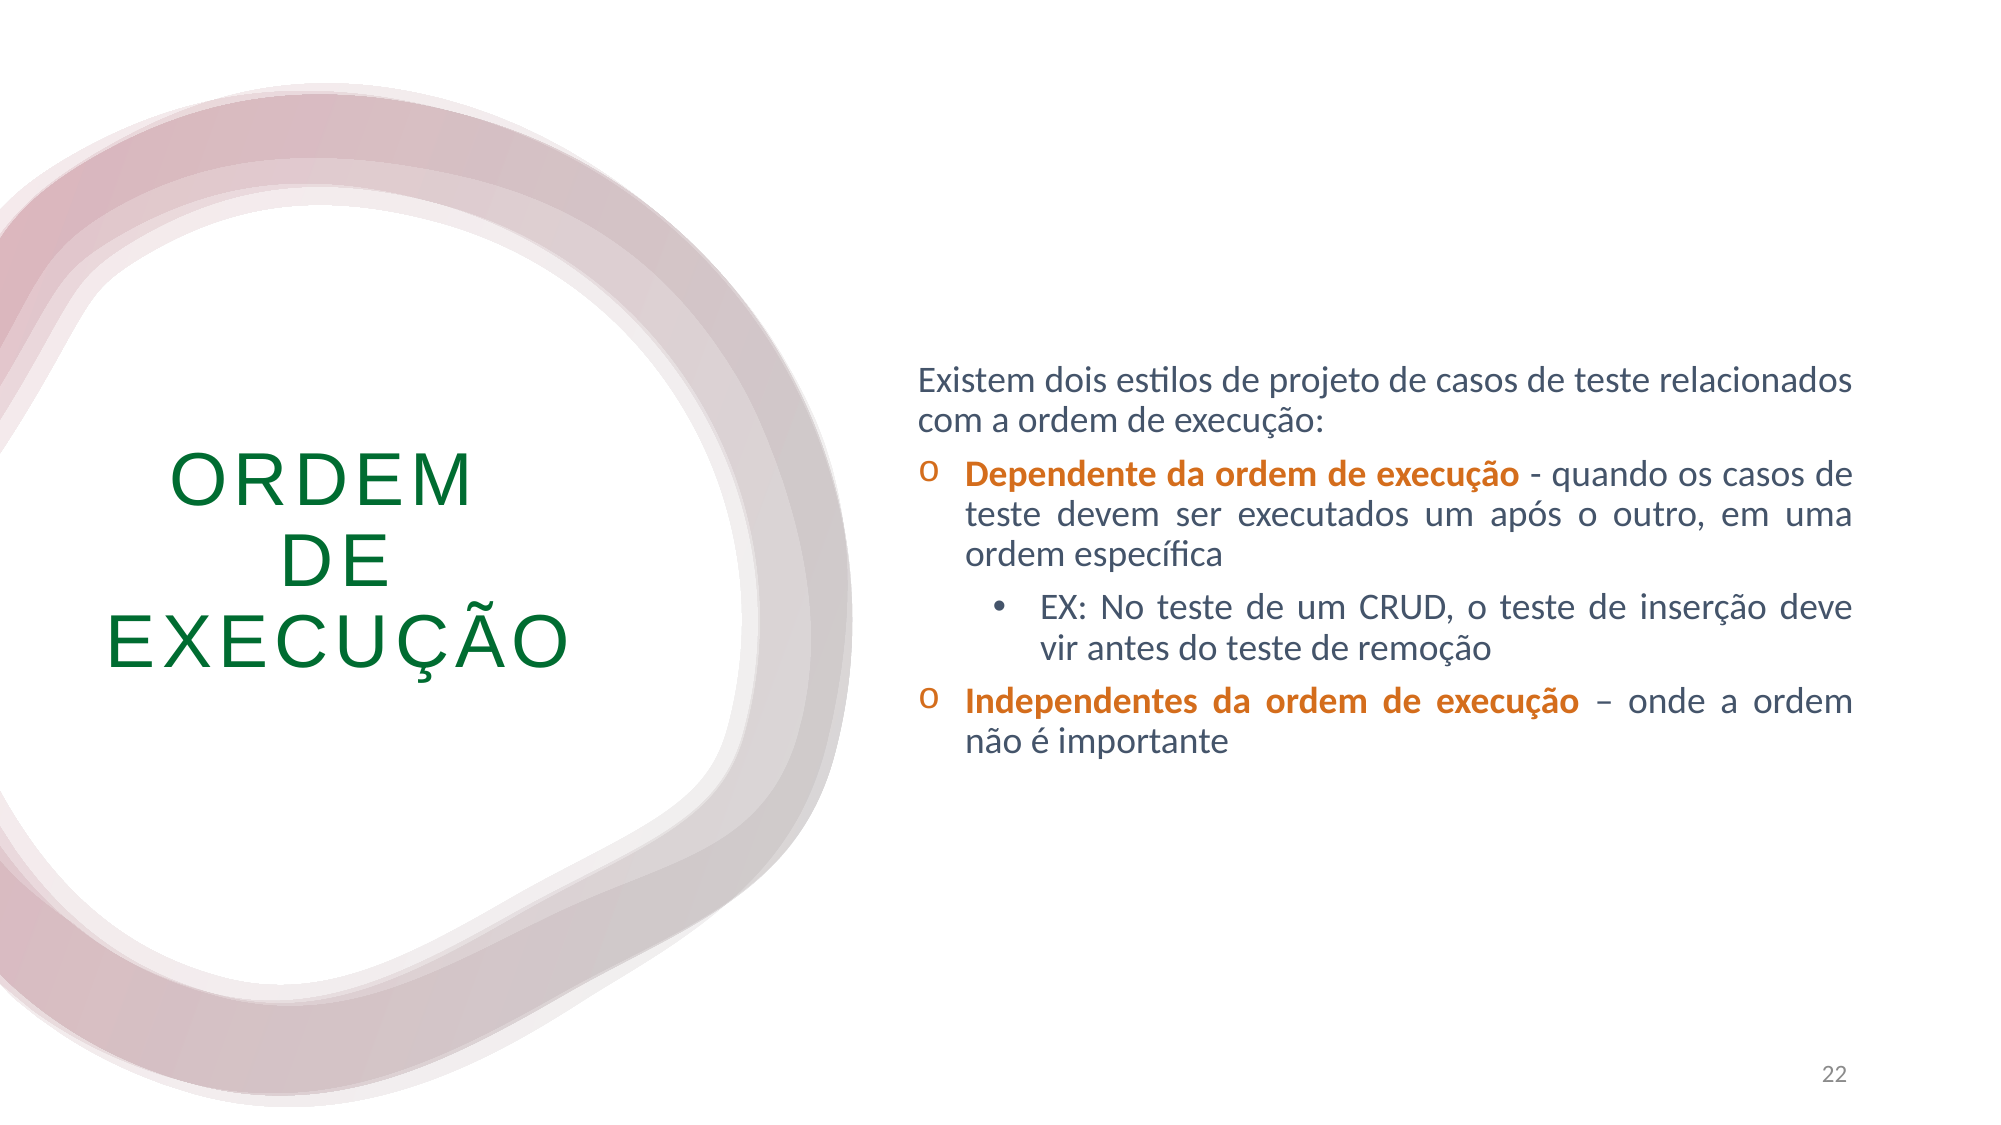

Existem dois estilos de projeto de casos de teste relacionados com a ordem de execução:
Dependente da ordem de execução - quando os casos de teste devem ser executados um após o outro, em uma ordem específica
EX: No teste de um CRUD, o teste de inserção deve vir antes do teste de remoção
Independentes da ordem de execução – onde a ordem não é importante
# Ordem de execução
22